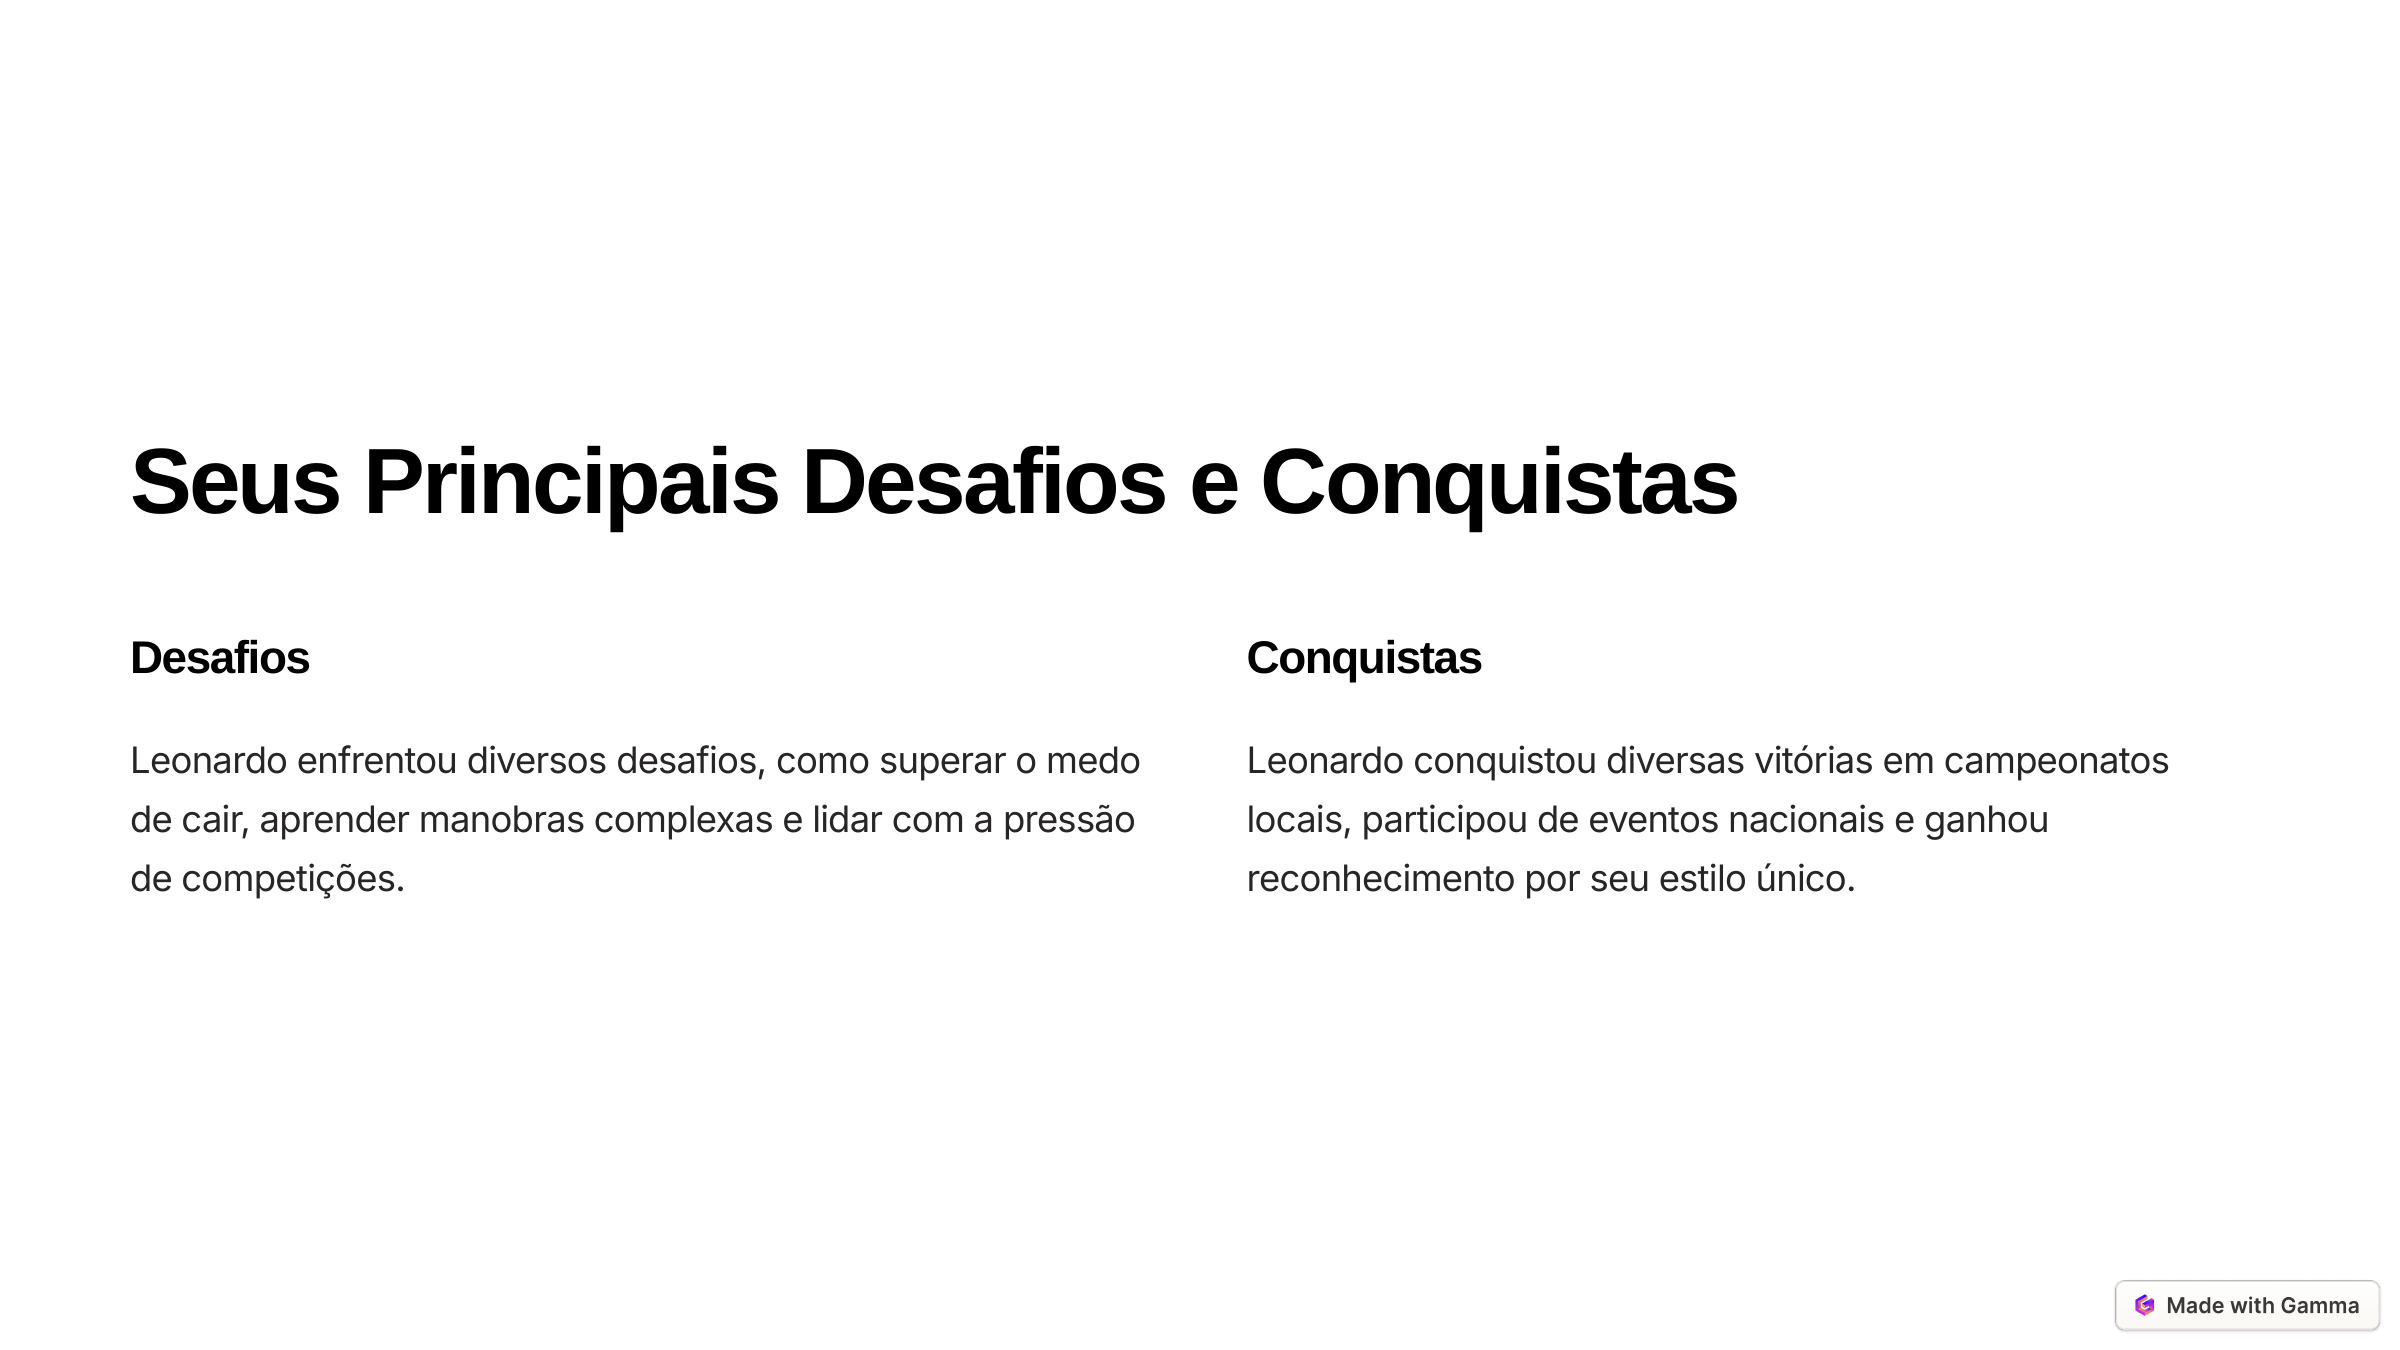

Seus Principais Desafios e Conquistas
Desafios
Conquistas
Leonardo enfrentou diversos desafios, como superar o medo de cair, aprender manobras complexas e lidar com a pressão de competições.
Leonardo conquistou diversas vitórias em campeonatos locais, participou de eventos nacionais e ganhou reconhecimento por seu estilo único.